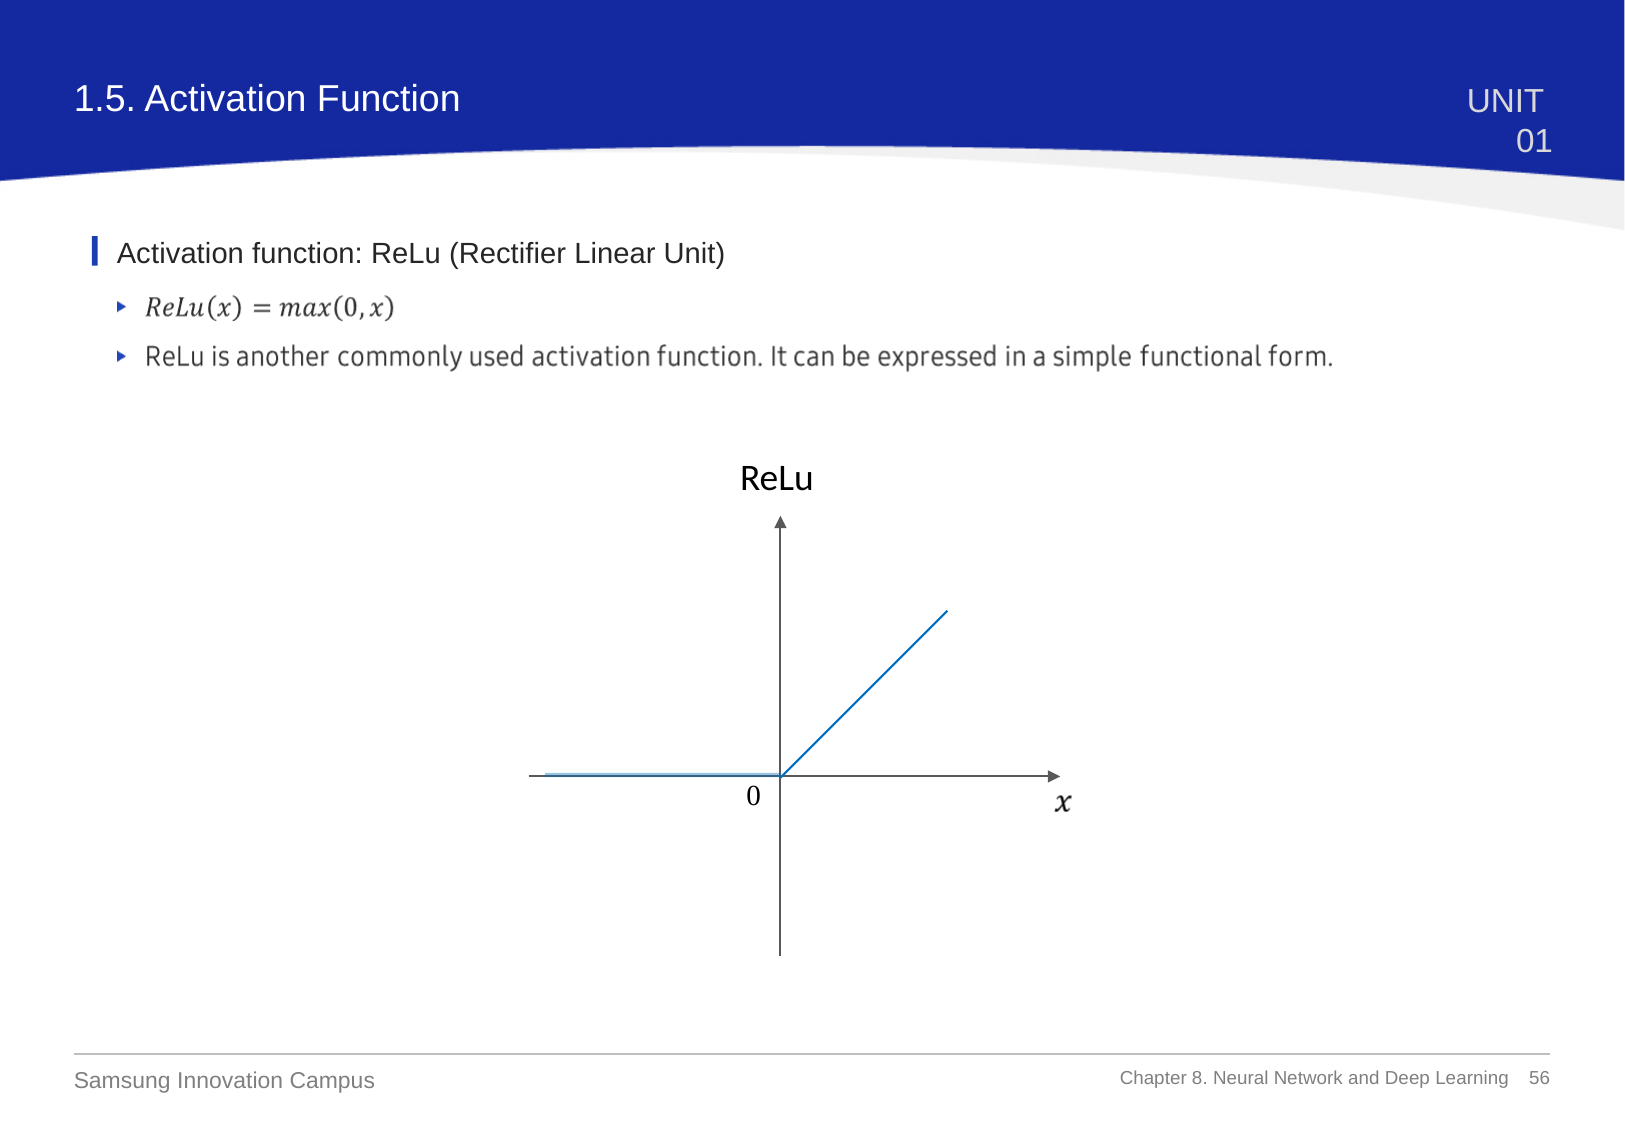

1.5. Activation Function
UNIT  01
Activation function: ReLu (Rectifier Linear Unit)

ReLu
0